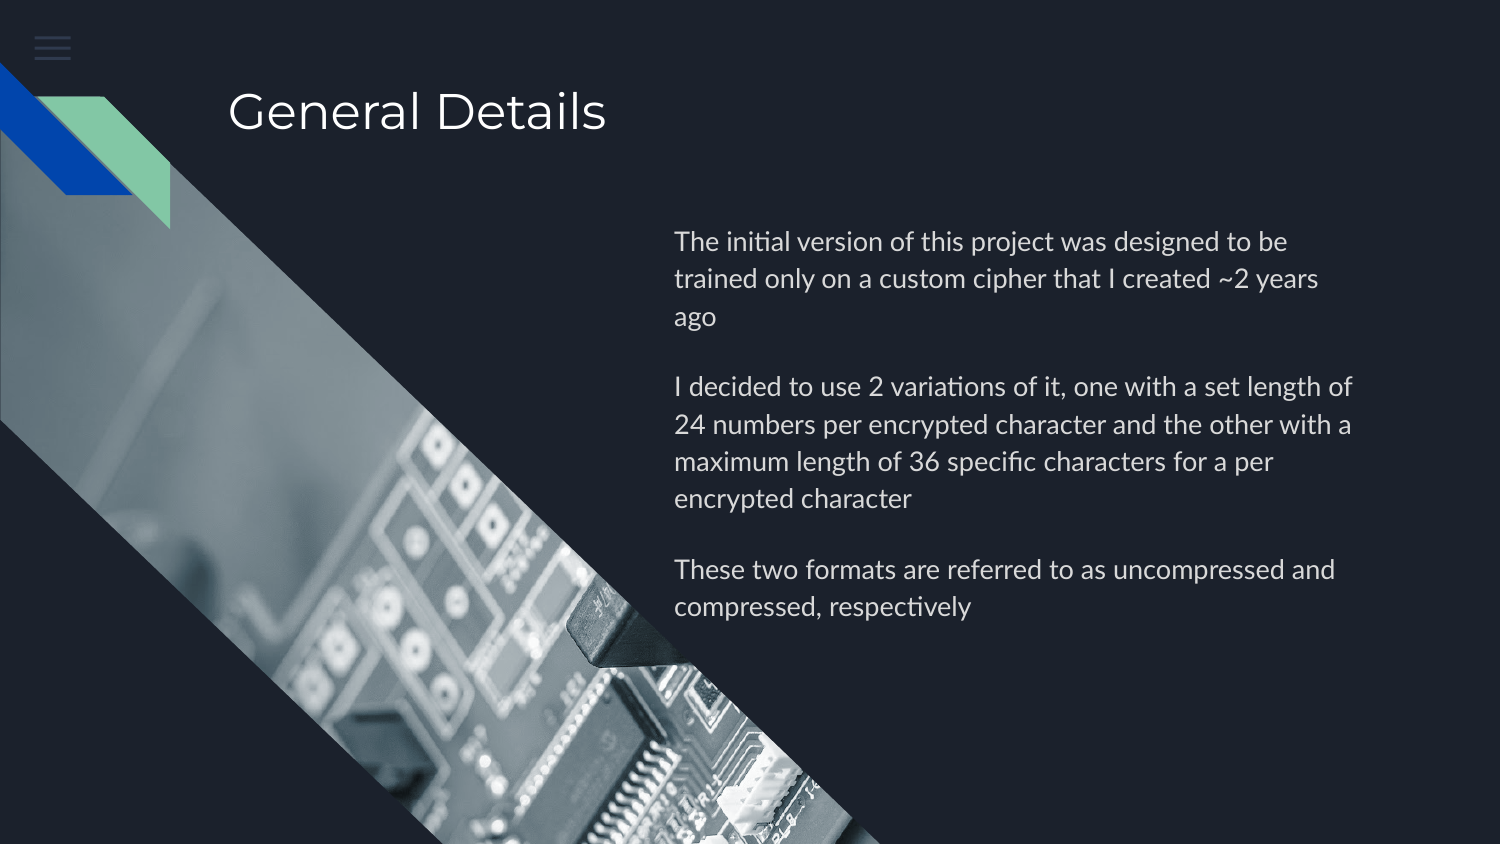

# General Details
The initial version of this project was designed to be trained only on a custom cipher that I created ~2 years ago
I decided to use 2 variations of it, one with a set length of 24 numbers per encrypted character and the other with a maximum length of 36 specific characters for a per encrypted character
These two formats are referred to as uncompressed and compressed, respectively